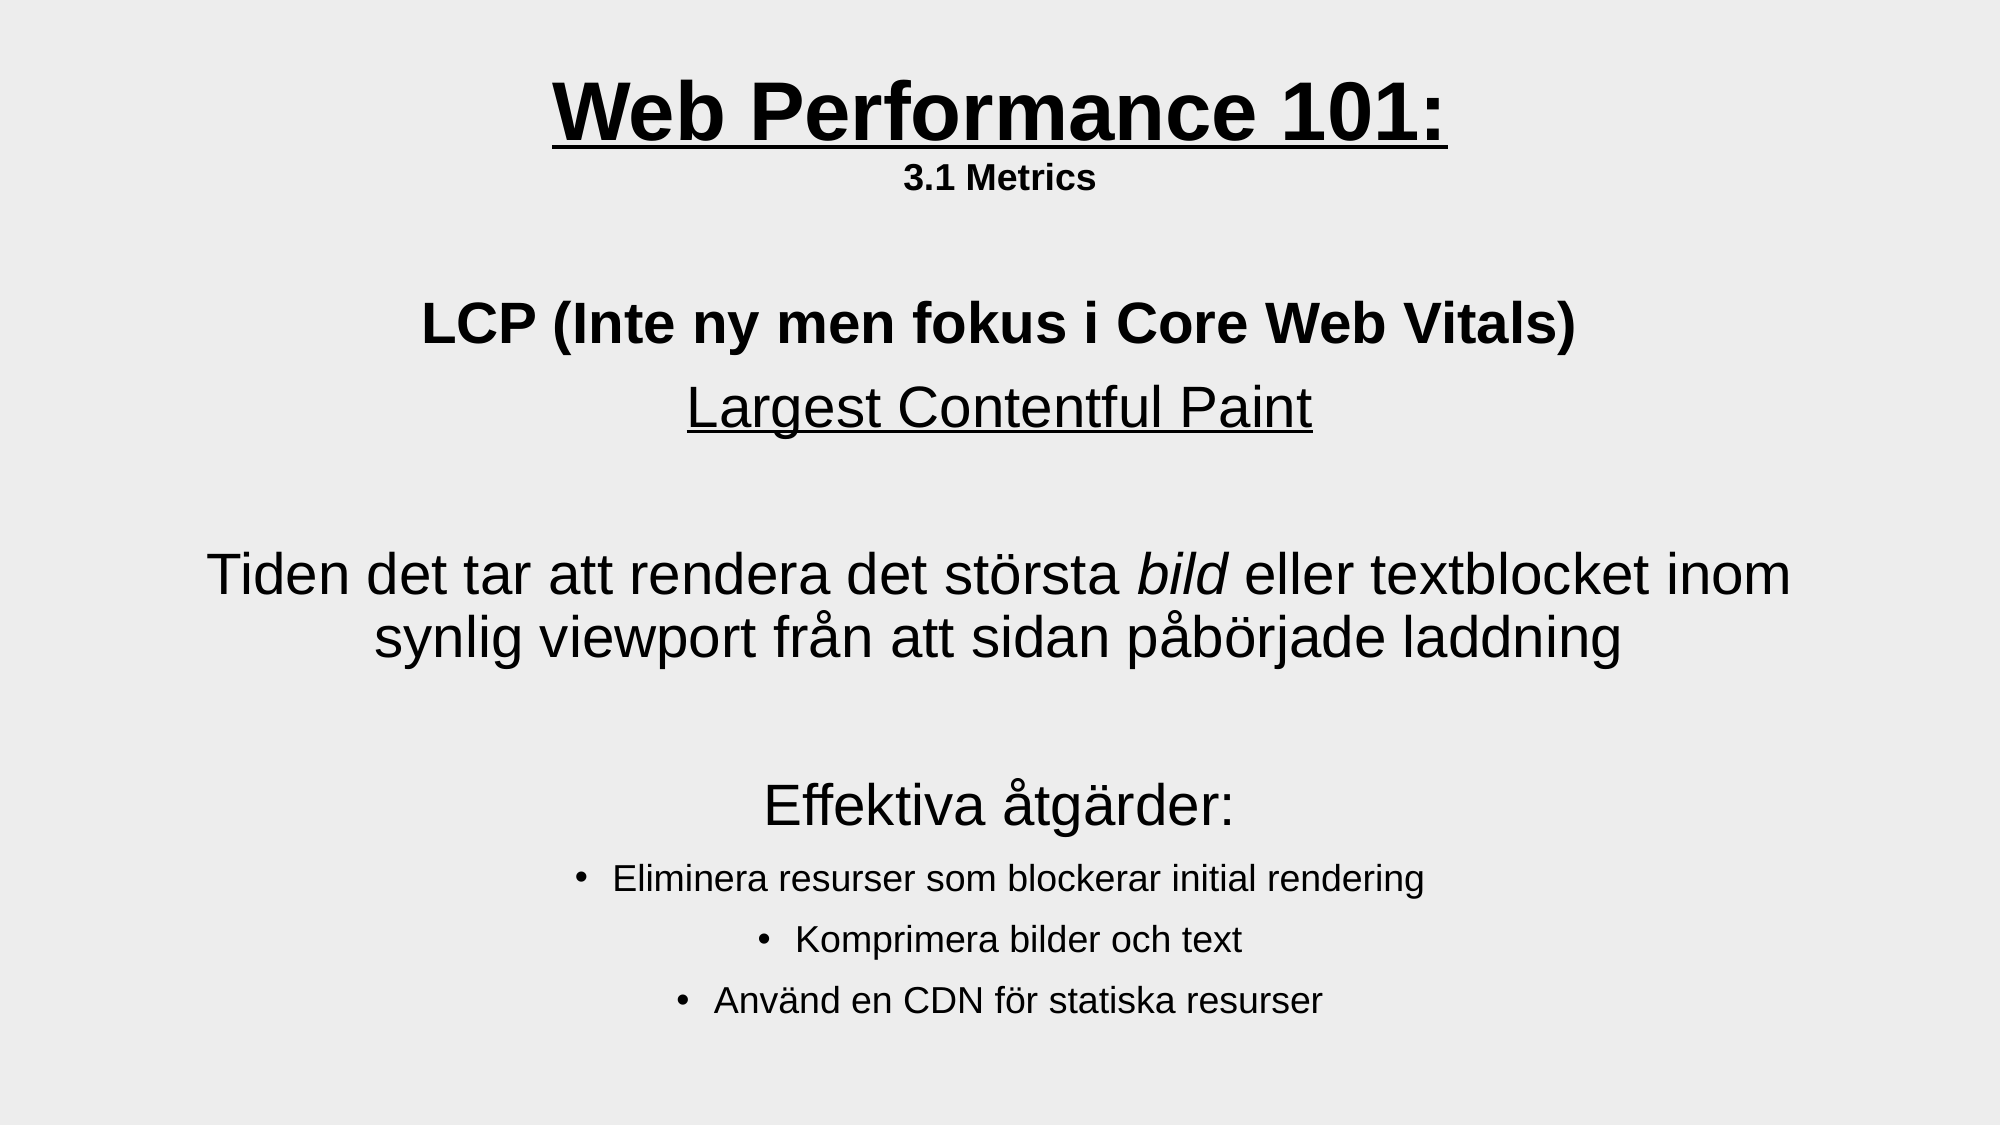

# Web Performance 101: 3.1 Metrics

LCP (Inte ny men fokus i Core Web Vitals)
Largest Contentful Paint

Tiden det tar att rendera det största bild eller textblocket inom synlig viewport från att sidan påbörjade laddning

Effektiva åtgärder:
Eliminera resurser som blockerar initial rendering
Komprimera bilder och text
Använd en CDN för statiska resurser